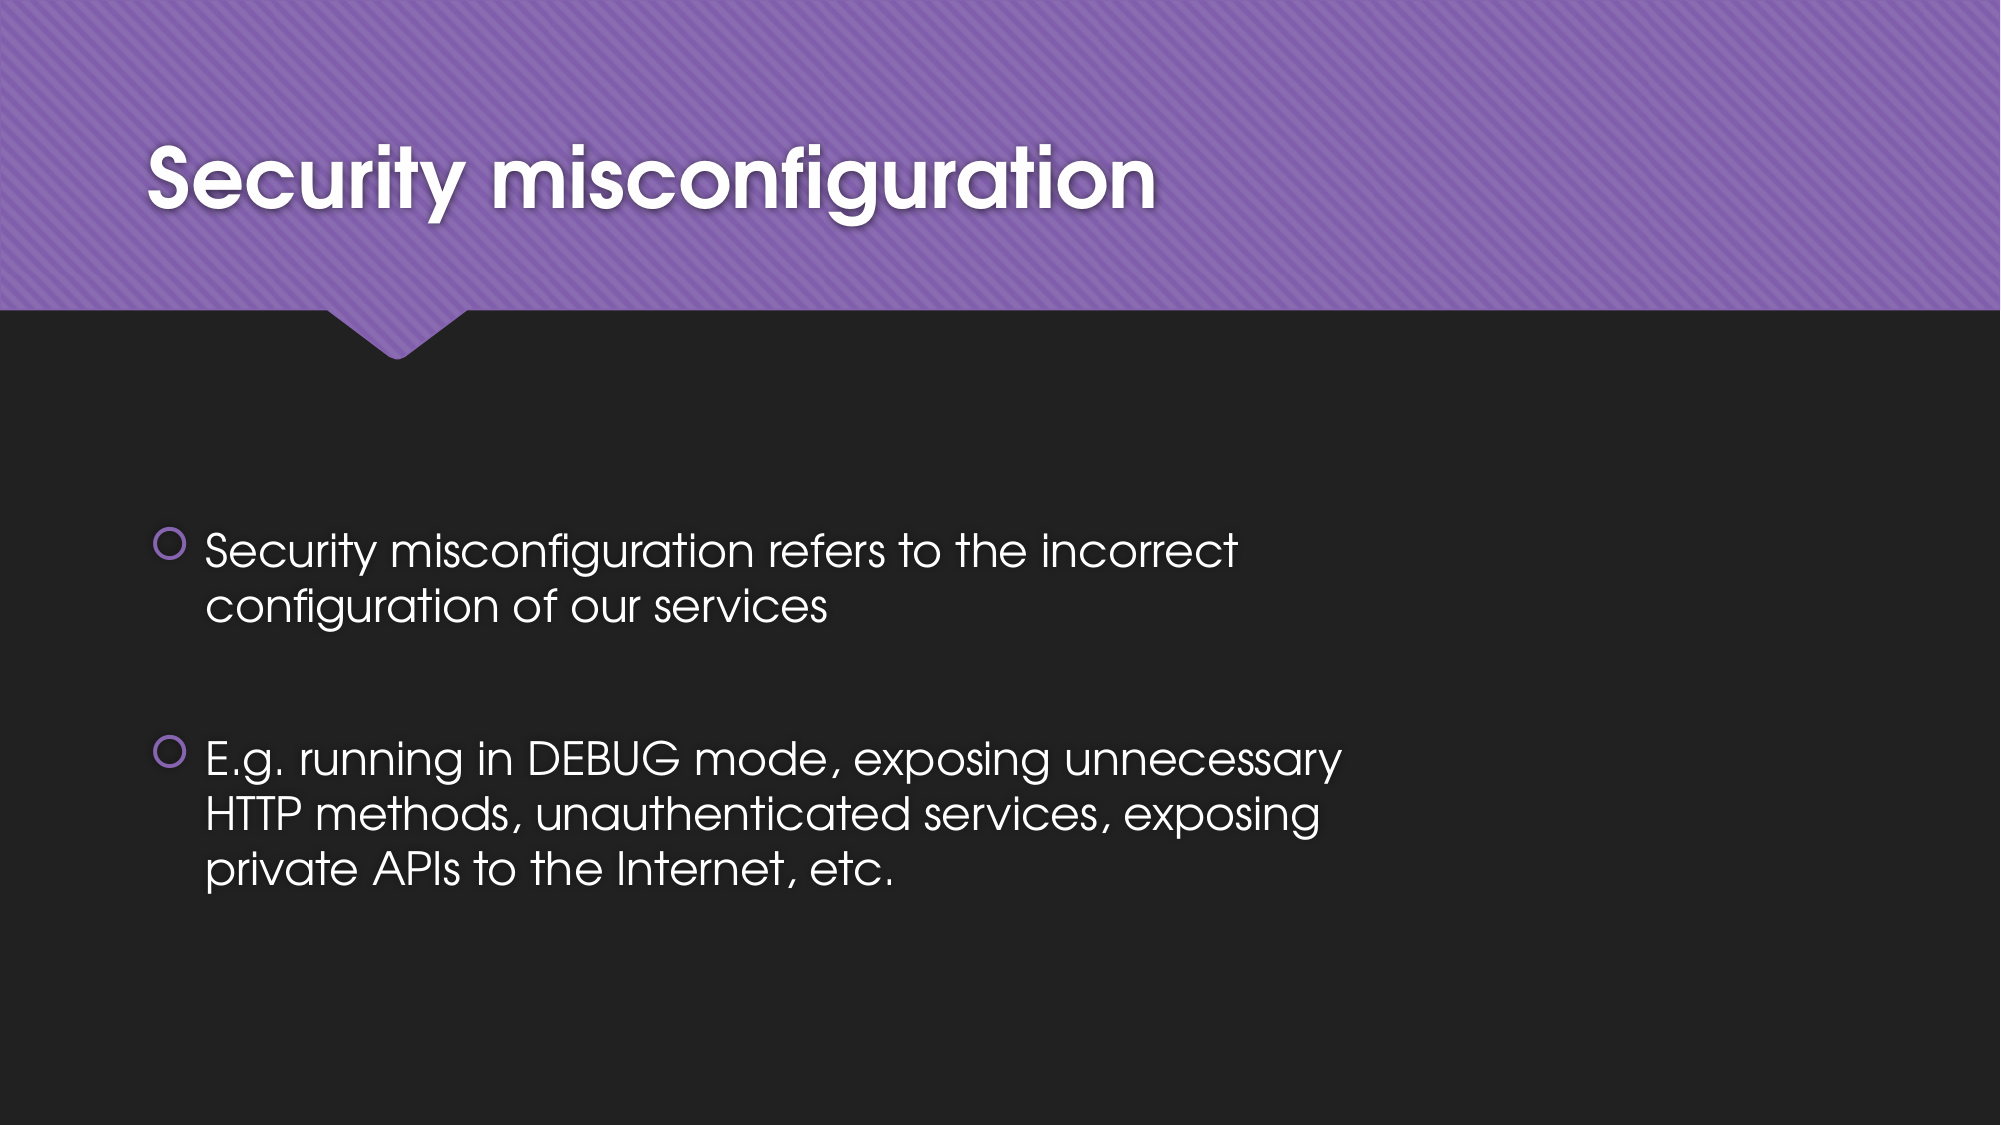

# Security misconfiguration
Security misconfiguration refers to the incorrect configuration of our services

E.g. running in DEBUG mode, exposing unnecessary HTTP methods, unauthenticated services, exposing private APIs to the Internet, etc.